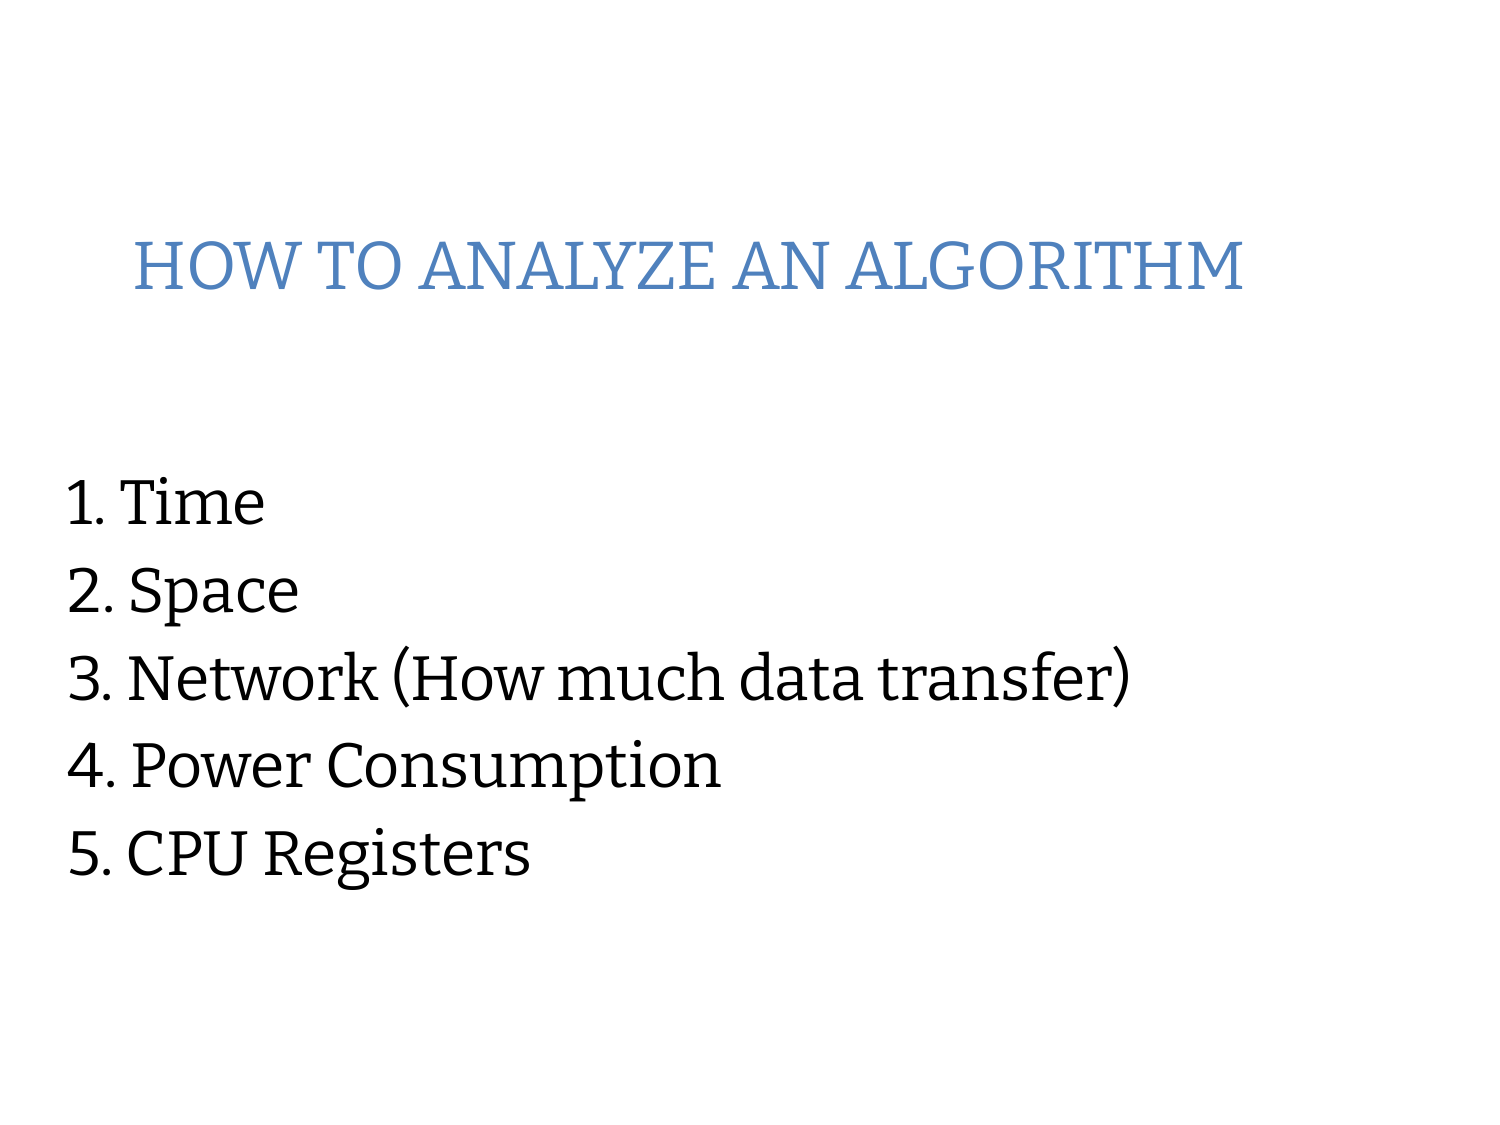

# HOW TO ANALYZE AN ALGORITHM

1. Time
2. Space
3. Network (How much data transfer)
4. Power Consumption
5. CPU Registers